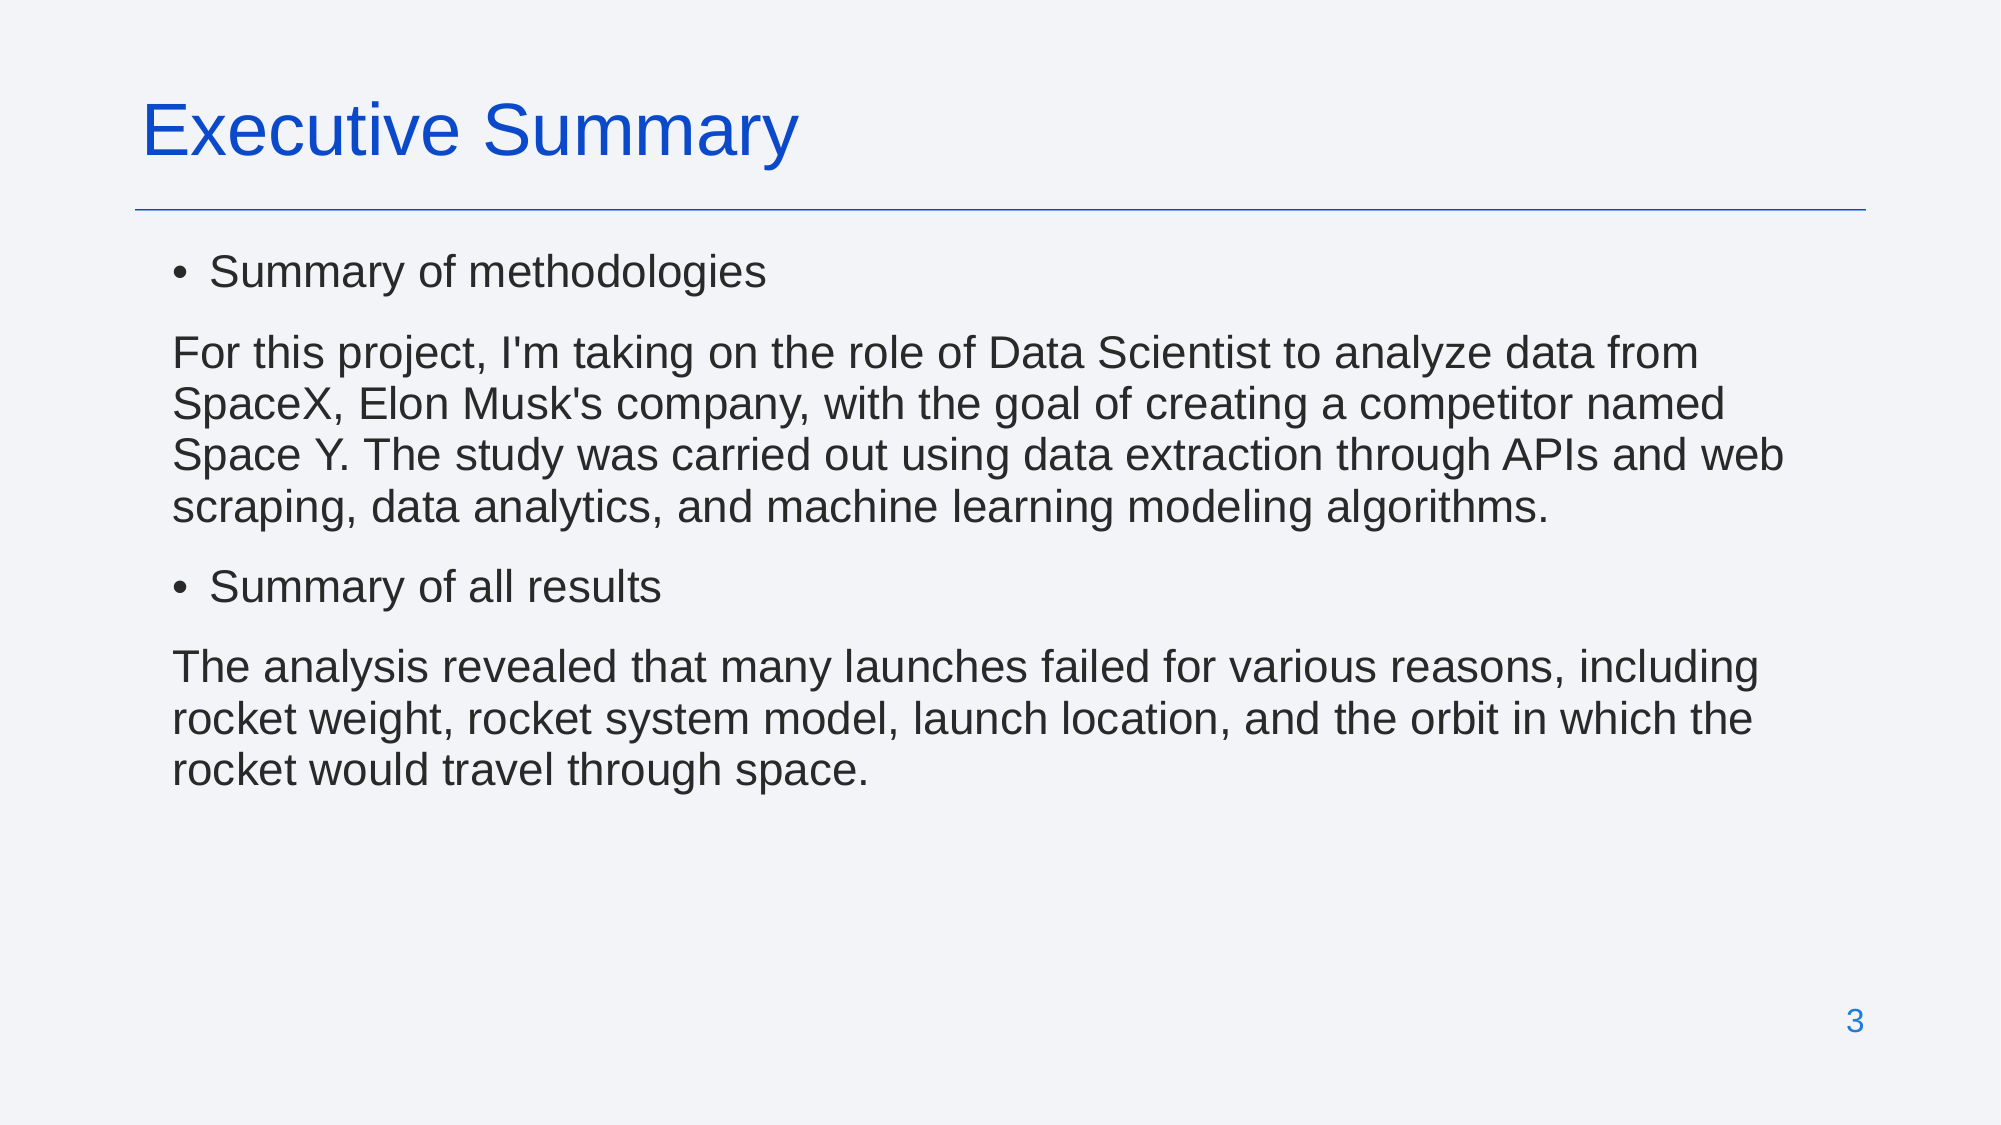

Executive Summary
Summary of methodologies
For this project, I'm taking on the role of Data Scientist to analyze data from SpaceX, Elon Musk's company, with the goal of creating a competitor named Space Y. The study was carried out using data extraction through APIs and web scraping, data analytics, and machine learning modeling algorithms.
Summary of all results
The analysis revealed that many launches failed for various reasons, including rocket weight, rocket system model, launch location, and the orbit in which the rocket would travel through space.
3